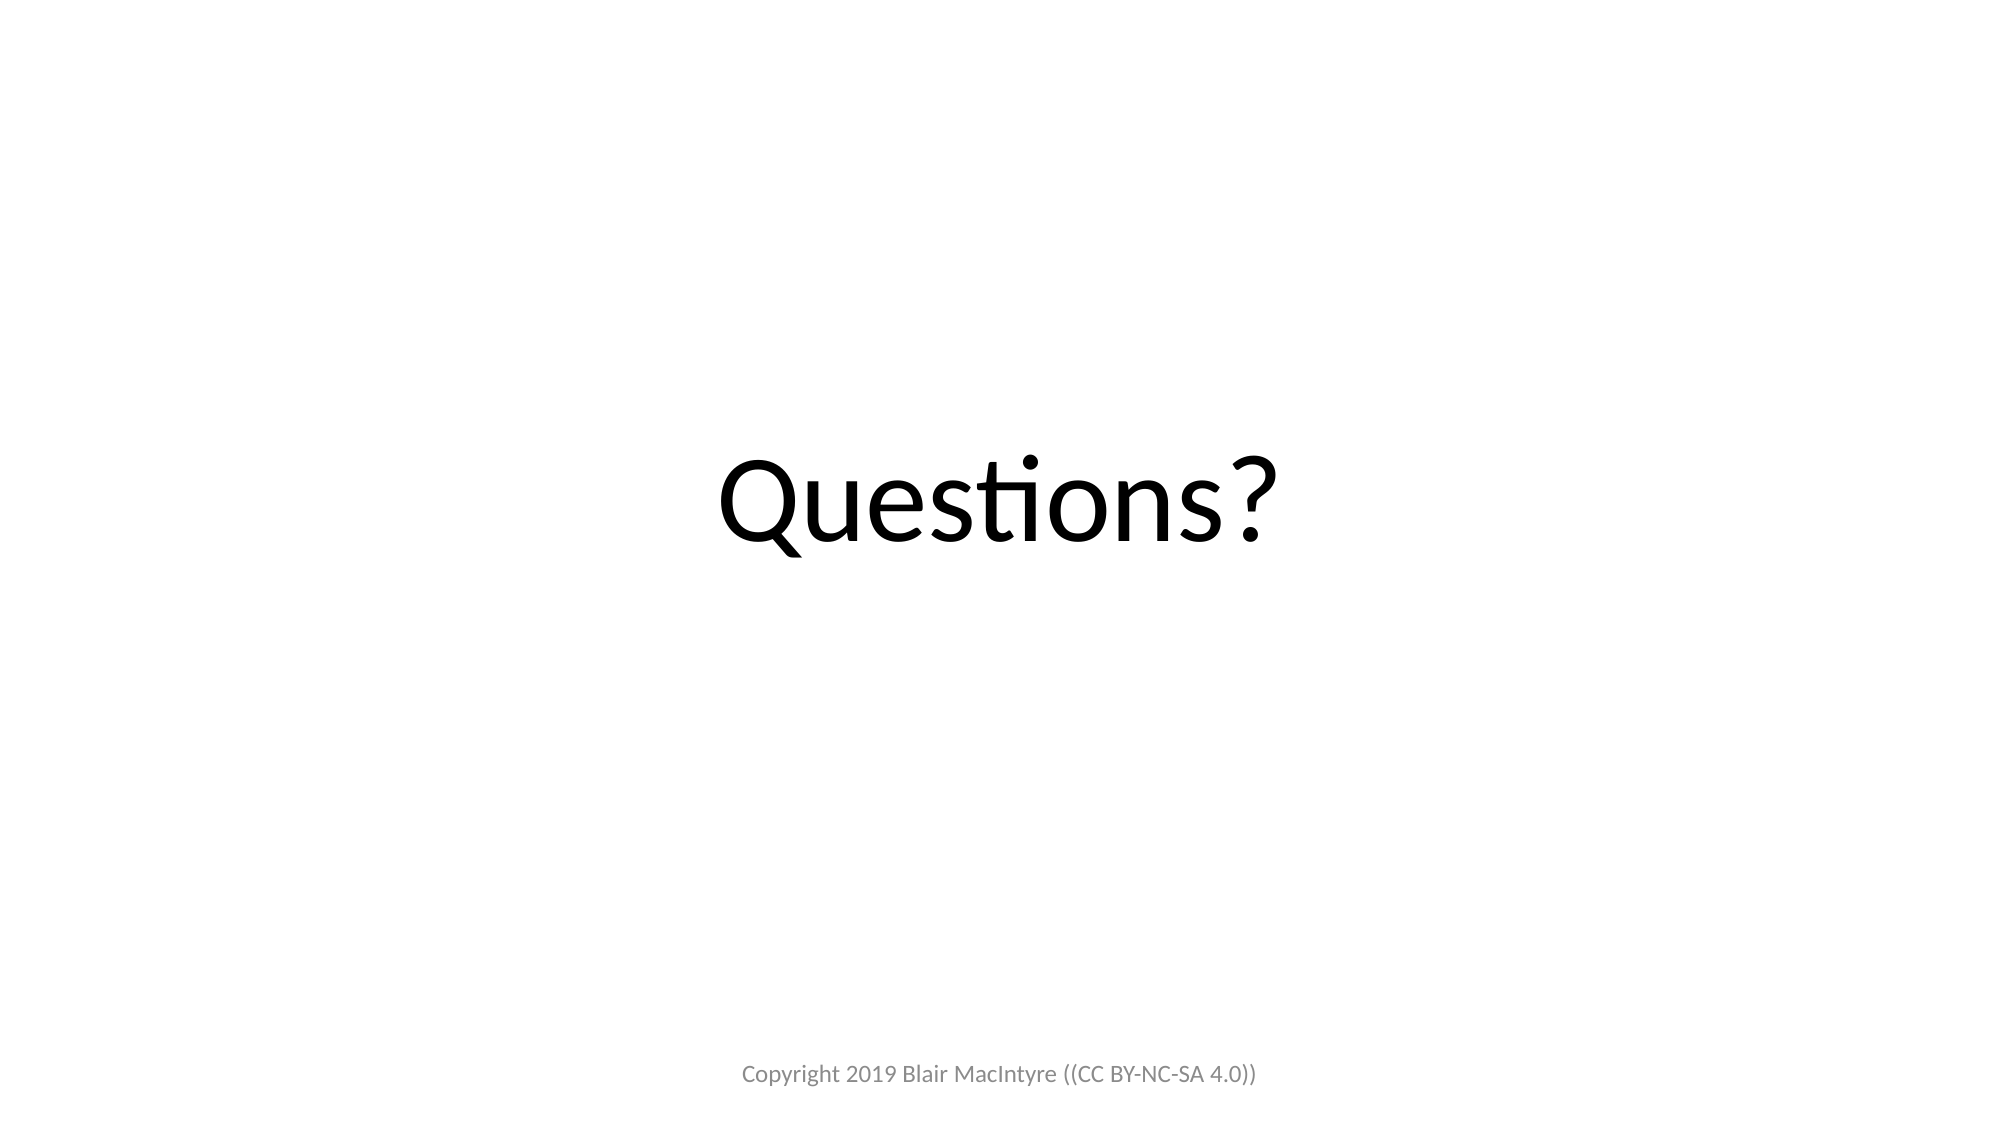

# Questions?

Copyright 2019 Blair MacIntyre ((CC BY-NC-SA 4.0))